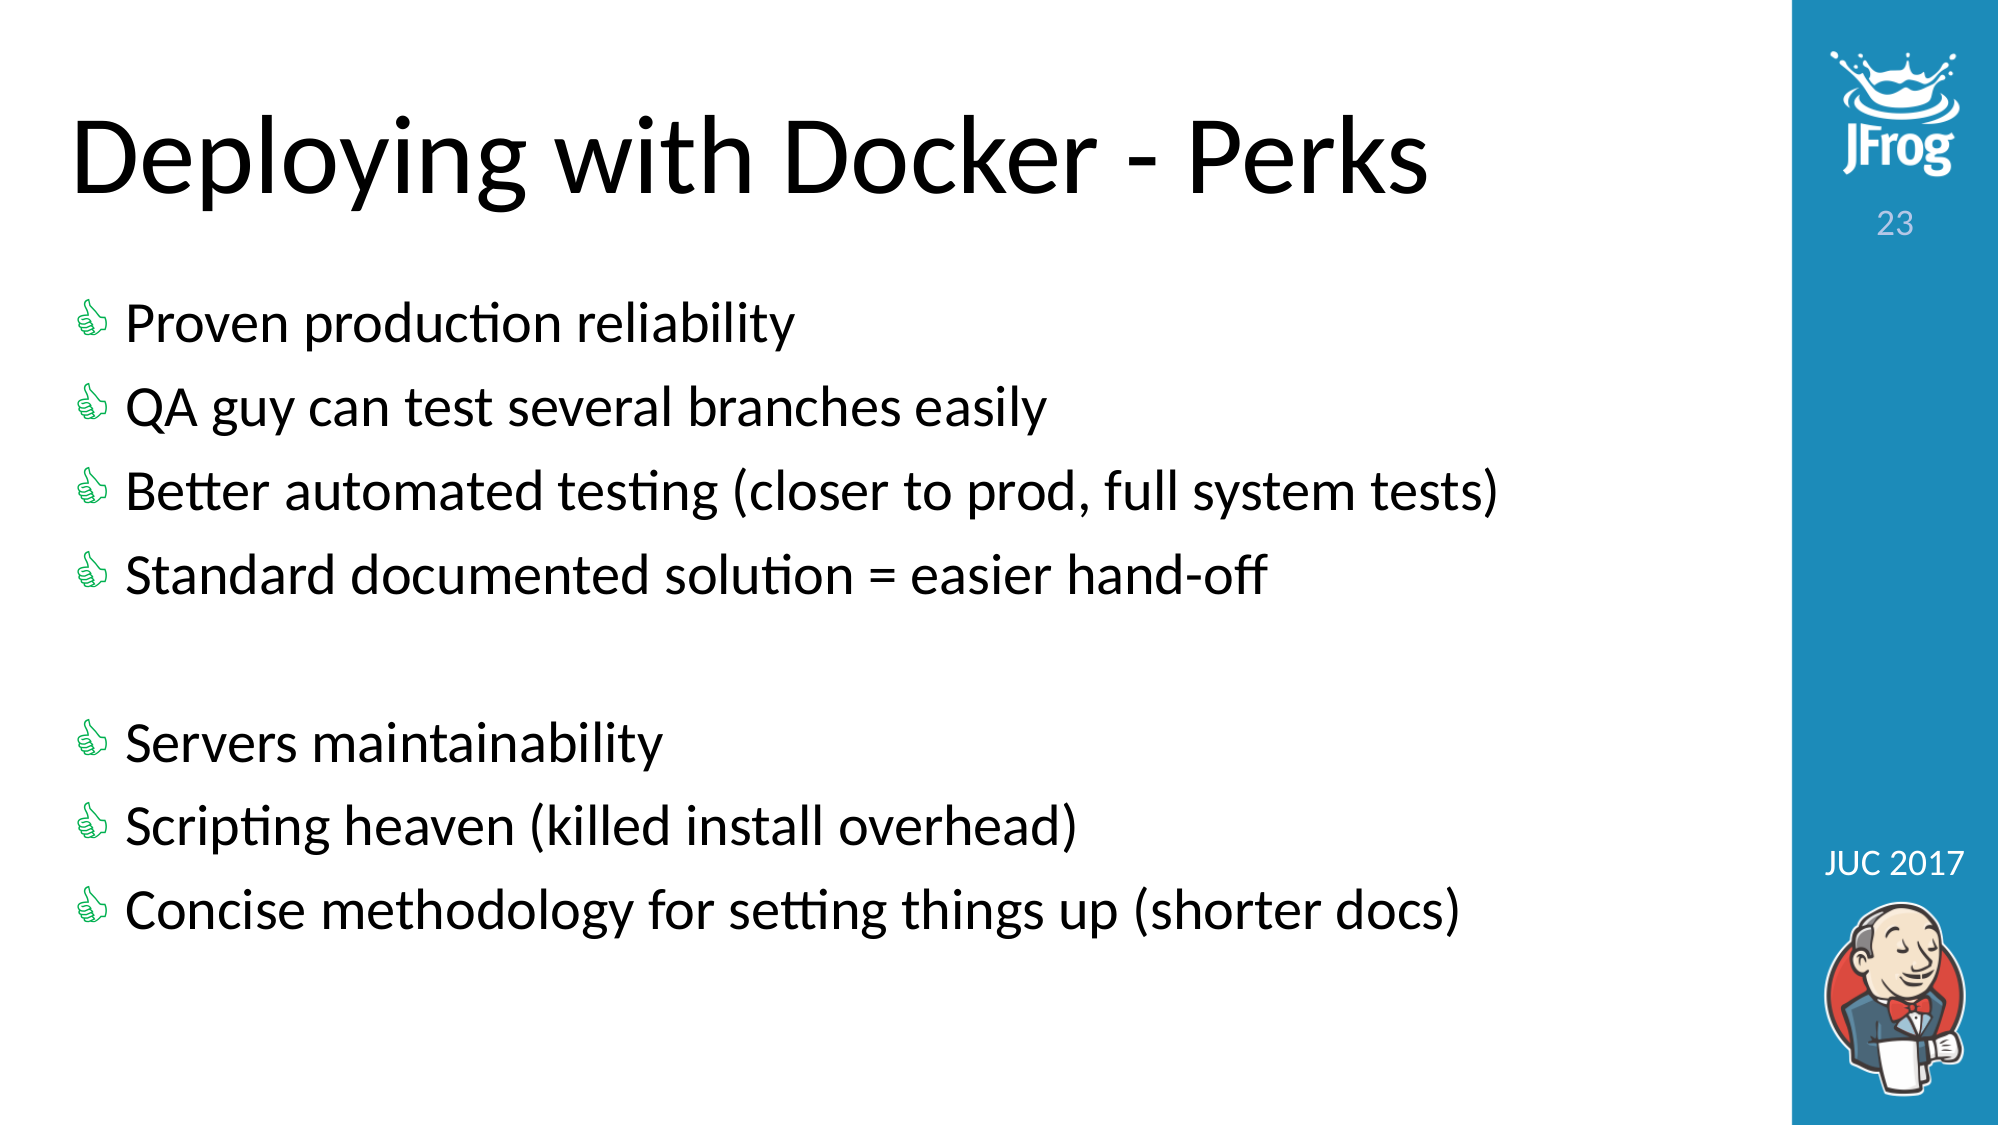

# Deploying with Docker - Perks
👍 Proven production reliability
👍 QA guy can test several branches easily
👍 Better automated testing (closer to prod, full system tests)
👍 Standard documented solution = easier hand-off

👍 Servers maintainability
👍 Scripting heaven (killed install overhead)
👍 Concise methodology for setting things up (shorter docs)